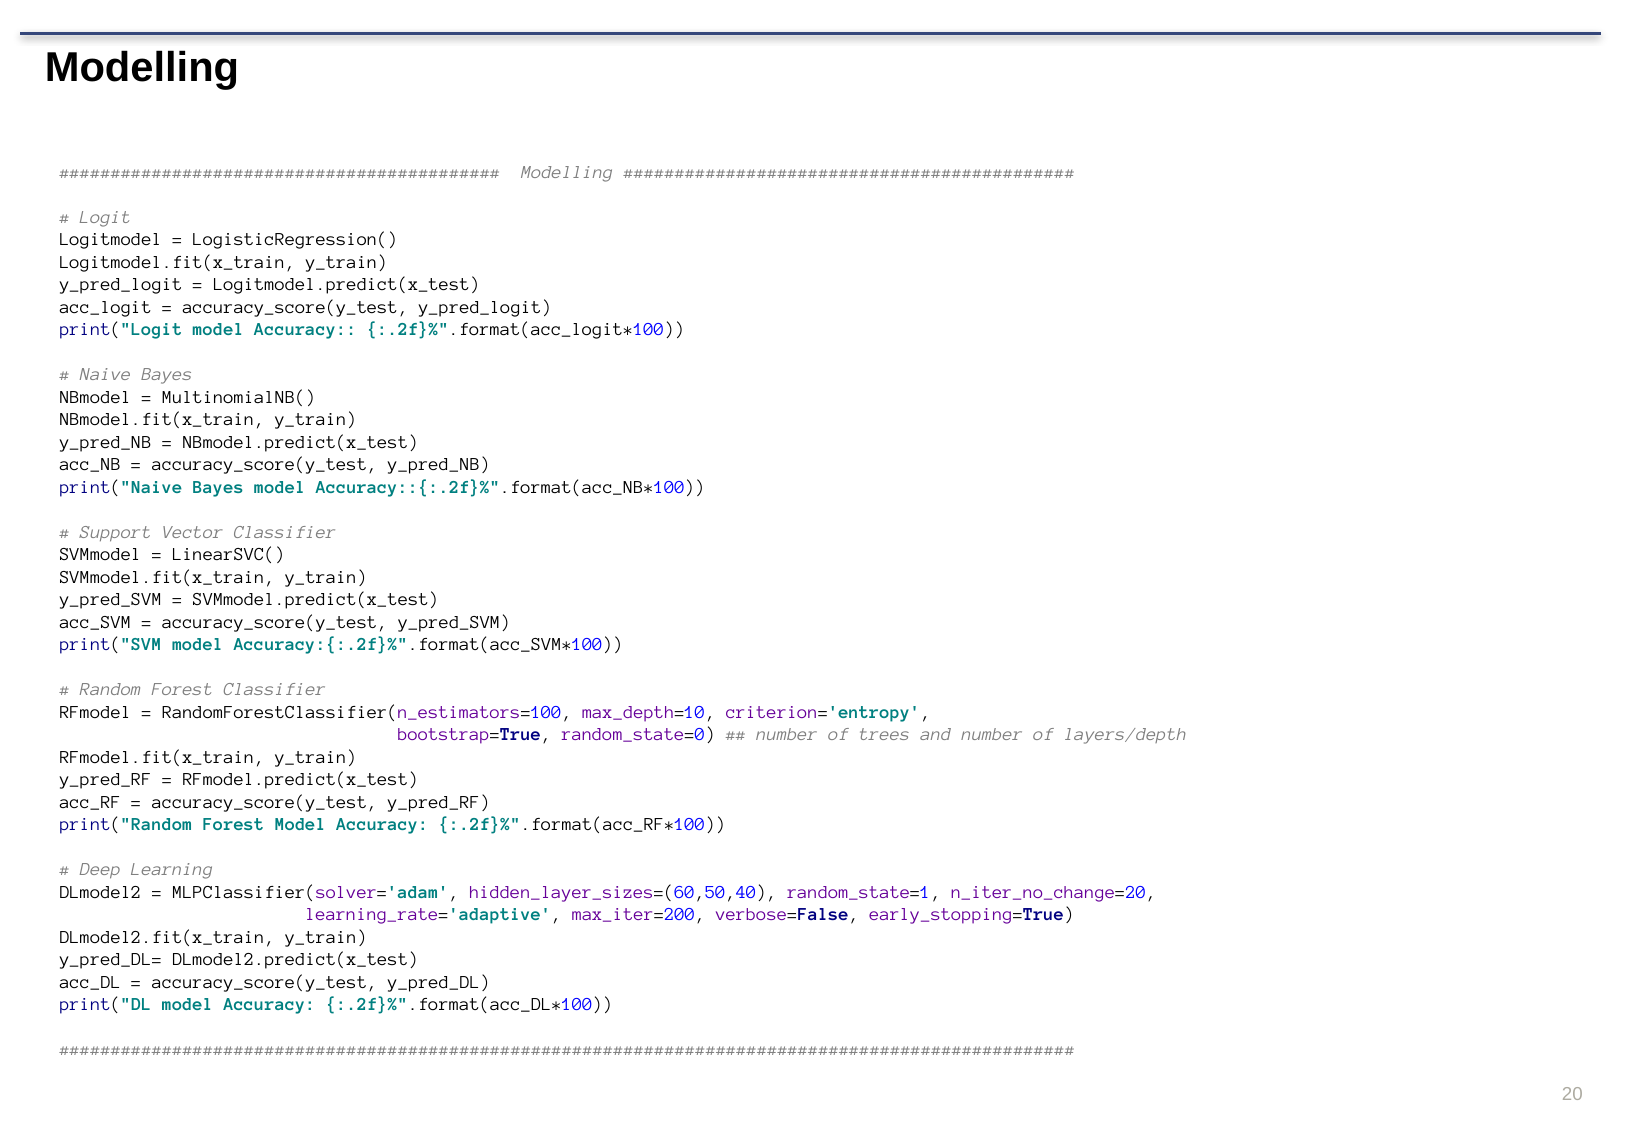

Modelling
# ###########################################  Modelling ############################################ # Logit Logitmodel = LogisticRegression() Logitmodel.fit(x_train, y_train) y_pred_logit = Logitmodel.predict(x_test) acc_logit = accuracy_score(y_test, y_pred_logit) print("Logit model Accuracy:: {:.2f}%".format(acc_logit*100)) # Naive Bayes NBmodel = MultinomialNB() NBmodel.fit(x_train, y_train) y_pred_NB = NBmodel.predict(x_test) acc_NB = accuracy_score(y_test, y_pred_NB) print("Naive Bayes model Accuracy::{:.2f}%".format(acc_NB*100)) # Support Vector Classifier SVMmodel = LinearSVC() SVMmodel.fit(x_train, y_train) y_pred_SVM = SVMmodel.predict(x_test) acc_SVM = accuracy_score(y_test, y_pred_SVM) print("SVM model Accuracy:{:.2f}%".format(acc_SVM*100)) # Random Forest Classifier RFmodel = RandomForestClassifier(n_estimators=100, max_depth=10, criterion='entropy', bootstrap=True, random_state=0) ## number of trees and number of layers/depth RFmodel.fit(x_train, y_train) y_pred_RF = RFmodel.predict(x_test) acc_RF = accuracy_score(y_test, y_pred_RF) print("Random Forest Model Accuracy: {:.2f}%".format(acc_RF*100)) # Deep Learning DLmodel2 = MLPClassifier(solver='adam', hidden_layer_sizes=(60,50,40), random_state=1, n_iter_no_change=20, learning_rate='adaptive', max_iter=200, verbose=False, early_stopping=True) DLmodel2.fit(x_train, y_train) y_pred_DL= DLmodel2.predict(x_test) acc_DL = accuracy_score(y_test, y_pred_DL) print("DL model Accuracy: {:.2f}%".format(acc_DL*100)) ###################################################################################################